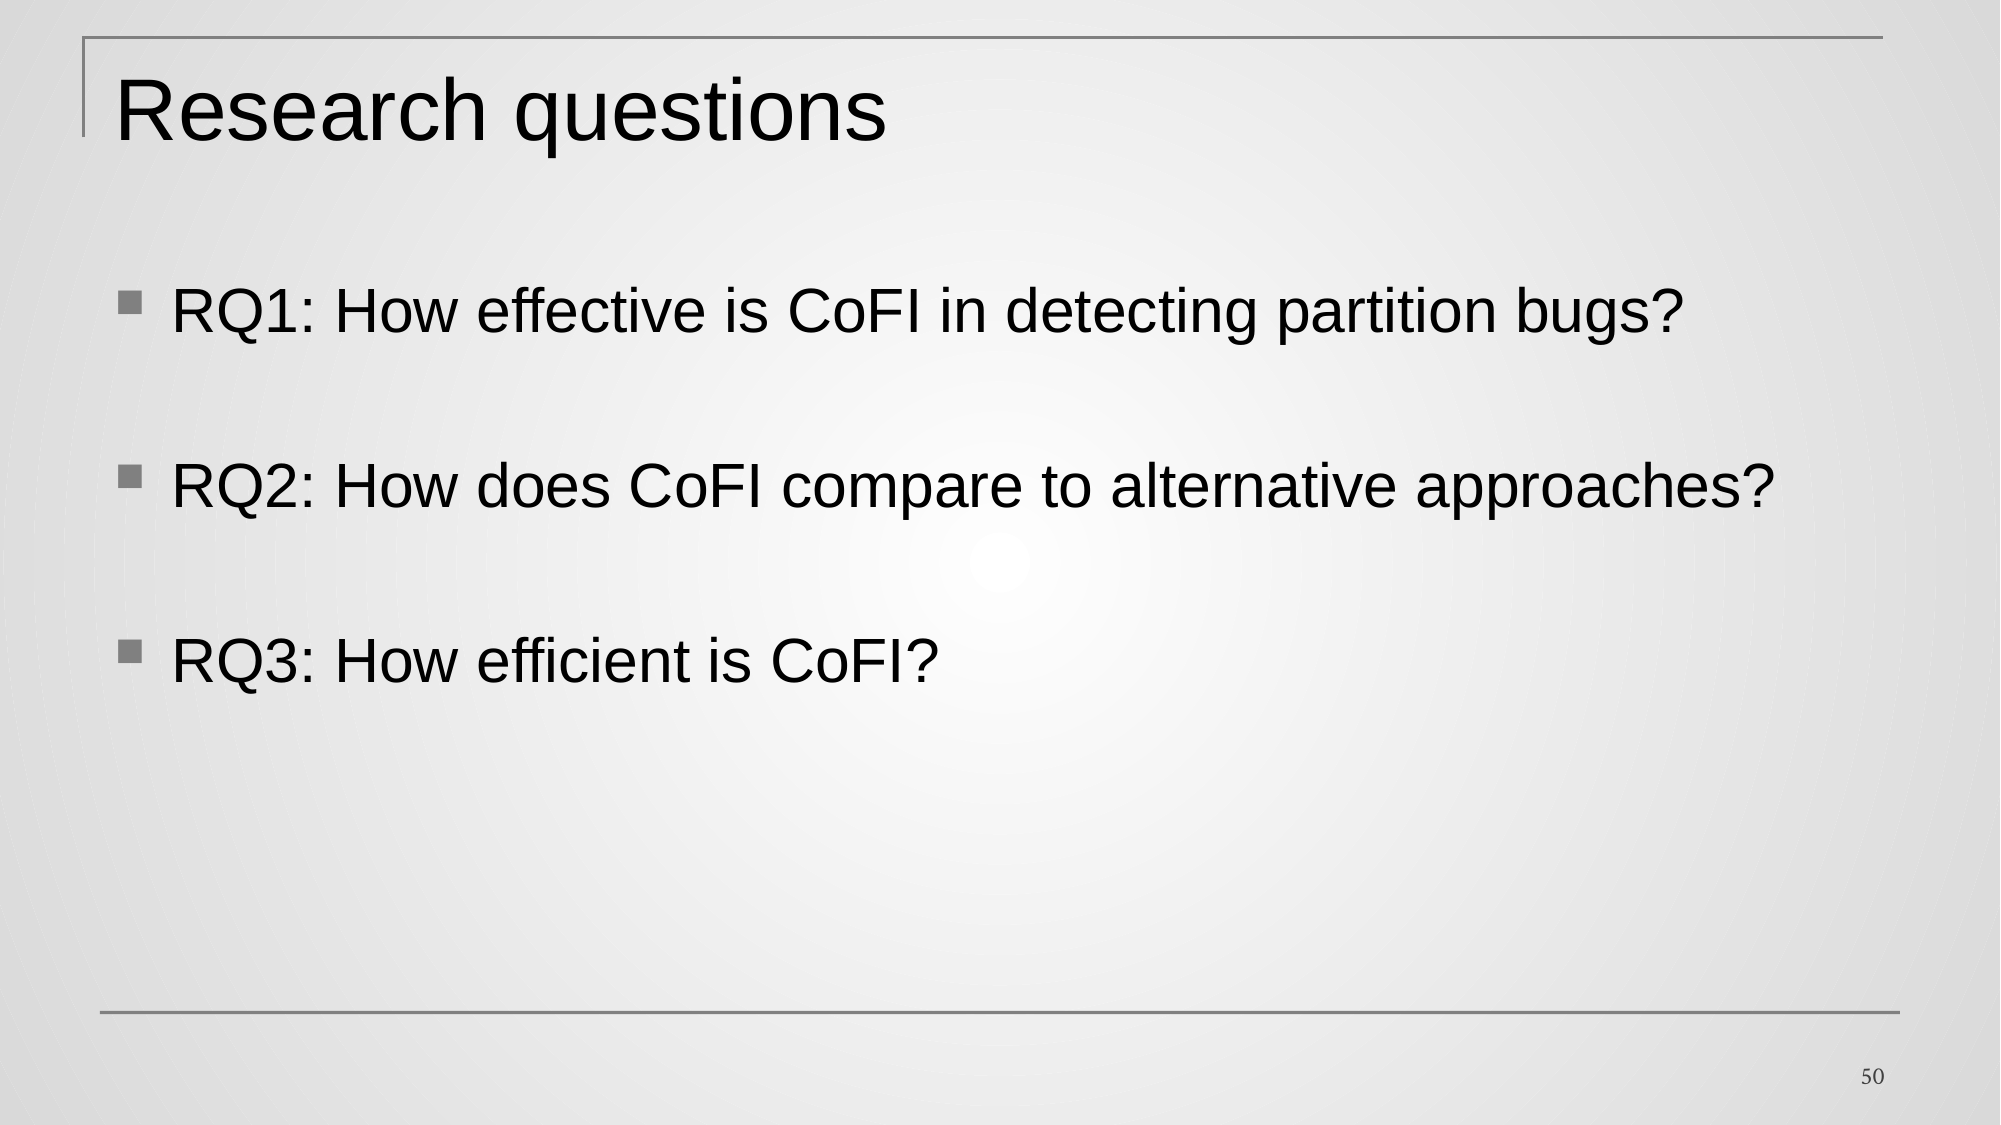

# Research questions
RQ1: How effective is CoFI in detecting partition bugs?

RQ2: How does CoFI compare to alternative approaches?

RQ3: How efficient is CoFI?
50